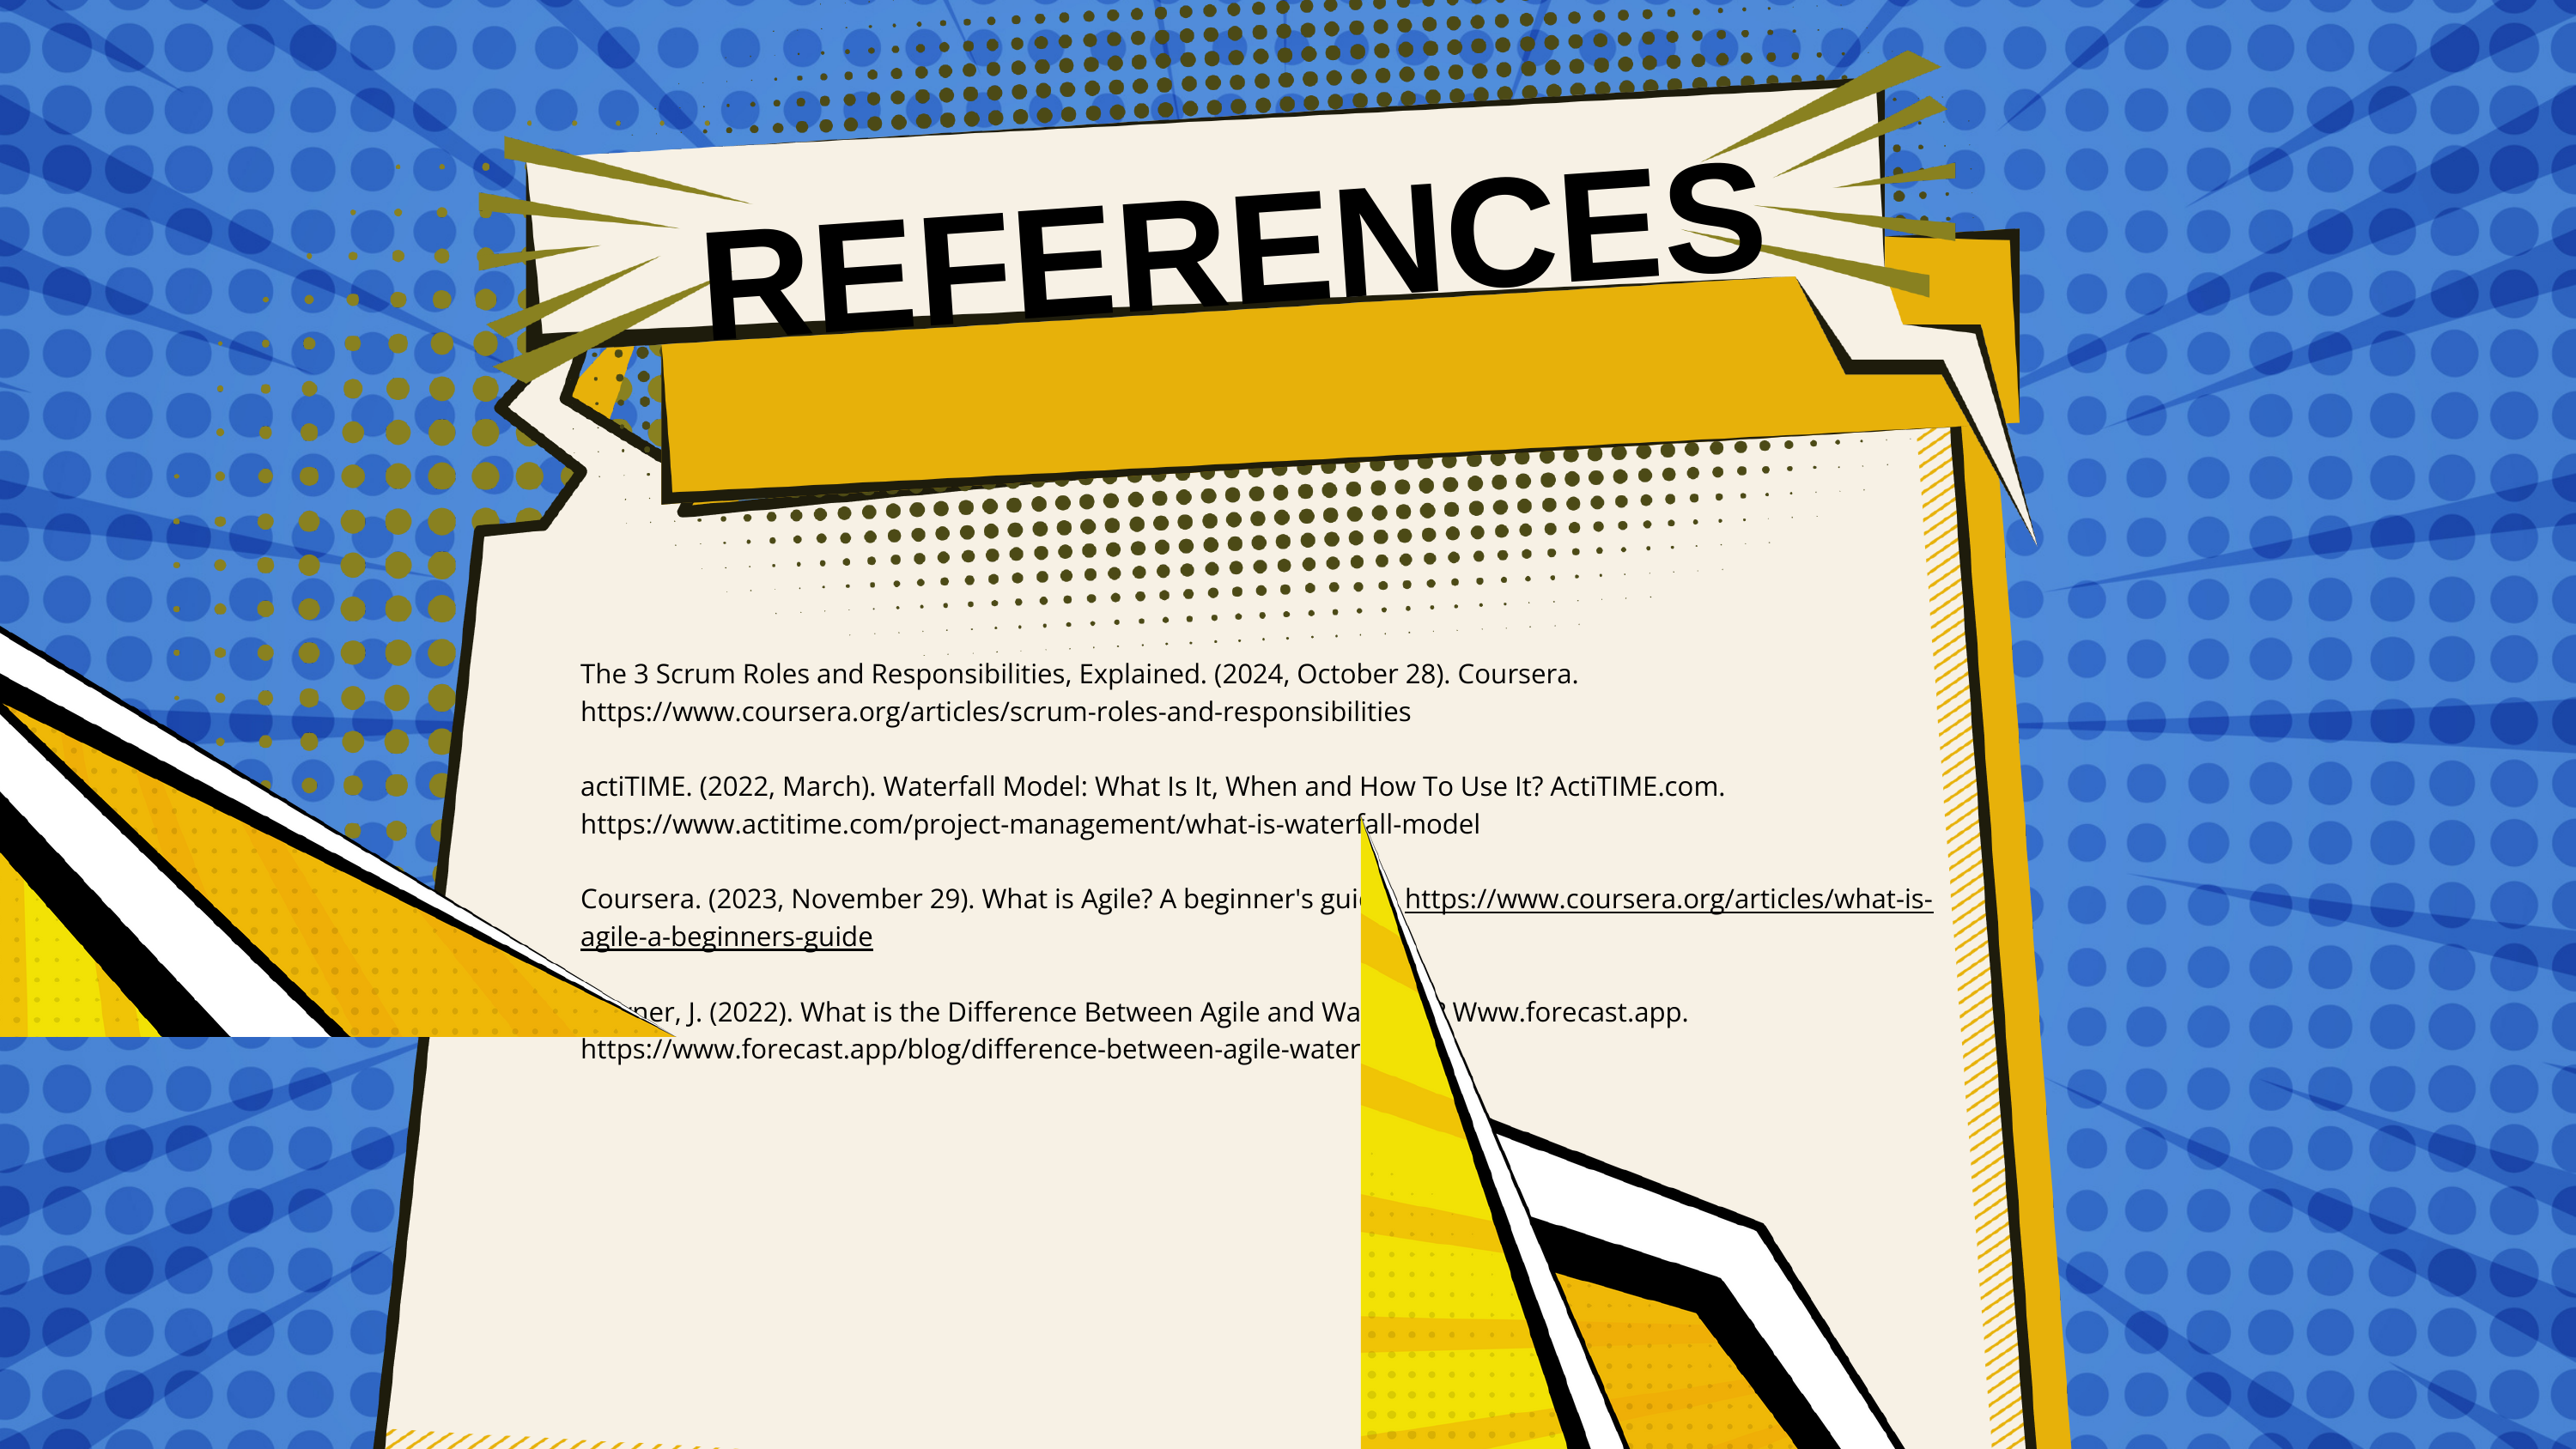

REFERENCES

The 3 Scrum Roles and Responsibilities, Explained. (2024, October 28). Coursera. https://www.coursera.org/articles/scrum-roles-and-responsibilities

actiTIME. (2022, March). Waterfall Model: What Is It, When and How To Use It? ActiTIME.com. https://www.actitime.com/project-management/what-is-waterfall-model
‌
Coursera. (2023, November 29). What is Agile? A beginner's guide. https://www.coursera.org/articles/what-is-agile-a-beginners-guide

Towner, J. (2022). What is the Difference Between Agile and Waterfall? Www.forecast.app. https://www.forecast.app/blog/difference-between-agile-waterfall
‌